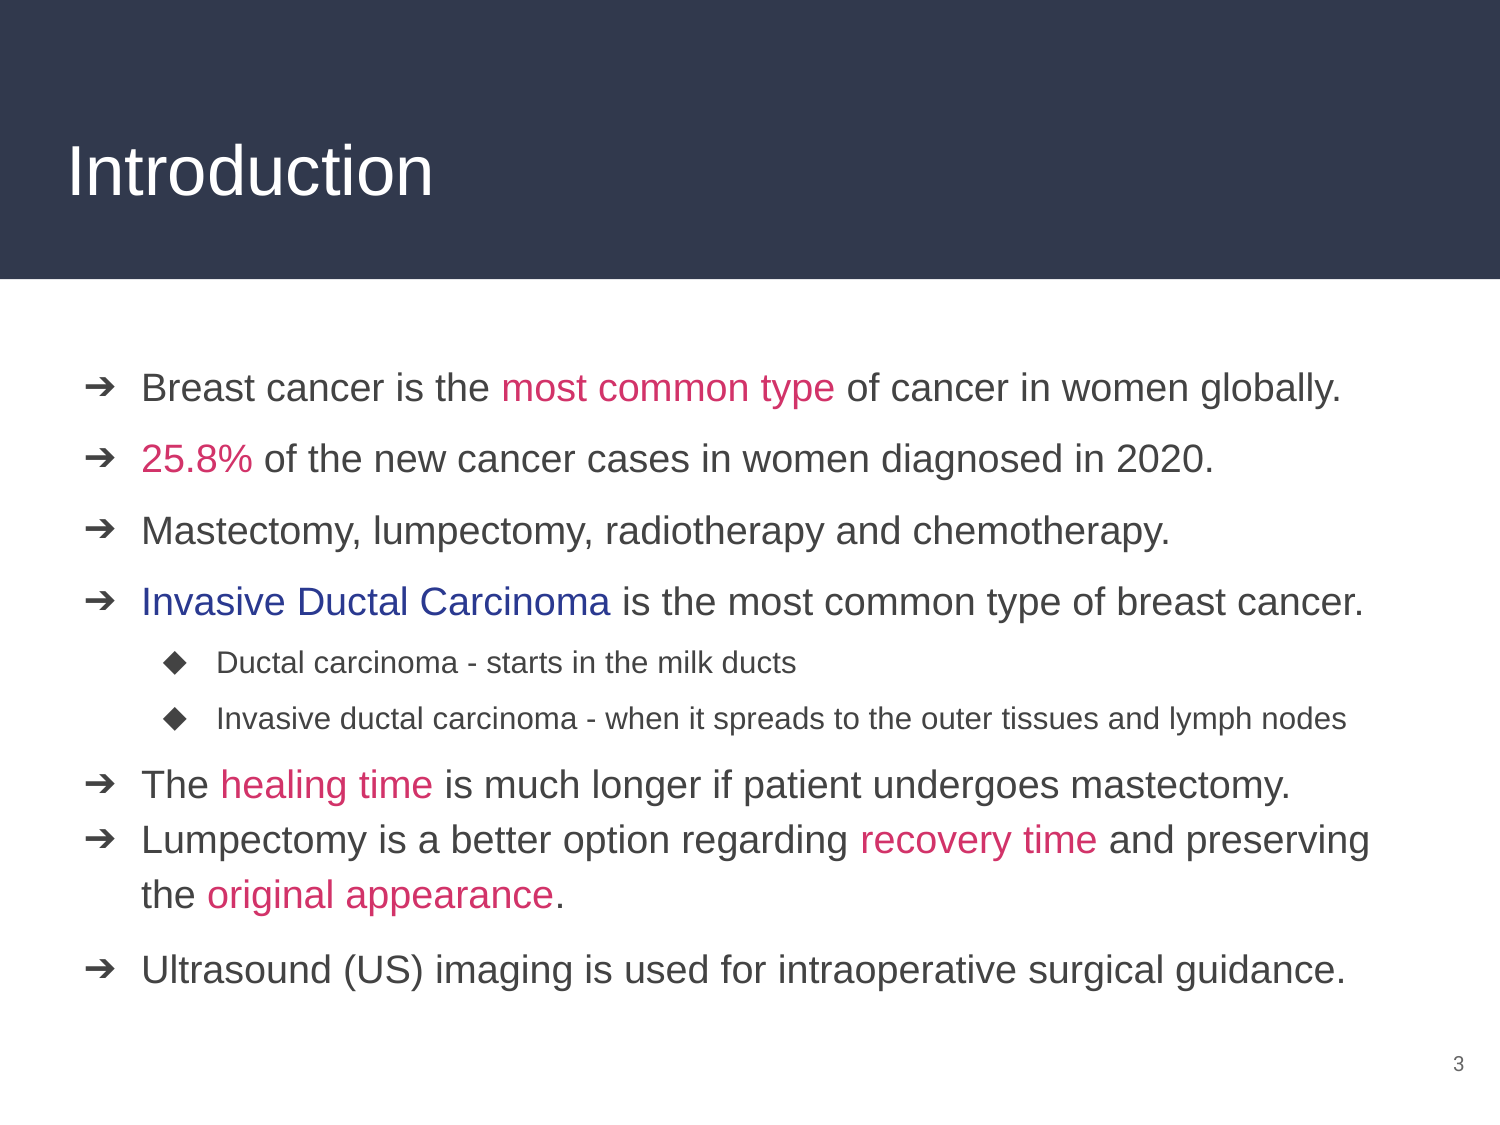

# Introduction
Breast cancer is the most common type of cancer in women globally.
25.8% of the new cancer cases in women diagnosed in 2020.
Mastectomy, lumpectomy, radiotherapy and chemotherapy.
Invasive Ductal Carcinoma is the most common type of breast cancer.
Ductal carcinoma - starts in the milk ducts
Invasive ductal carcinoma - when it spreads to the outer tissues and lymph nodes
The healing time is much longer if patient undergoes mastectomy.
Lumpectomy is a better option regarding recovery time and preserving the original appearance.
Ultrasound (US) imaging is used for intraoperative surgical guidance.
3